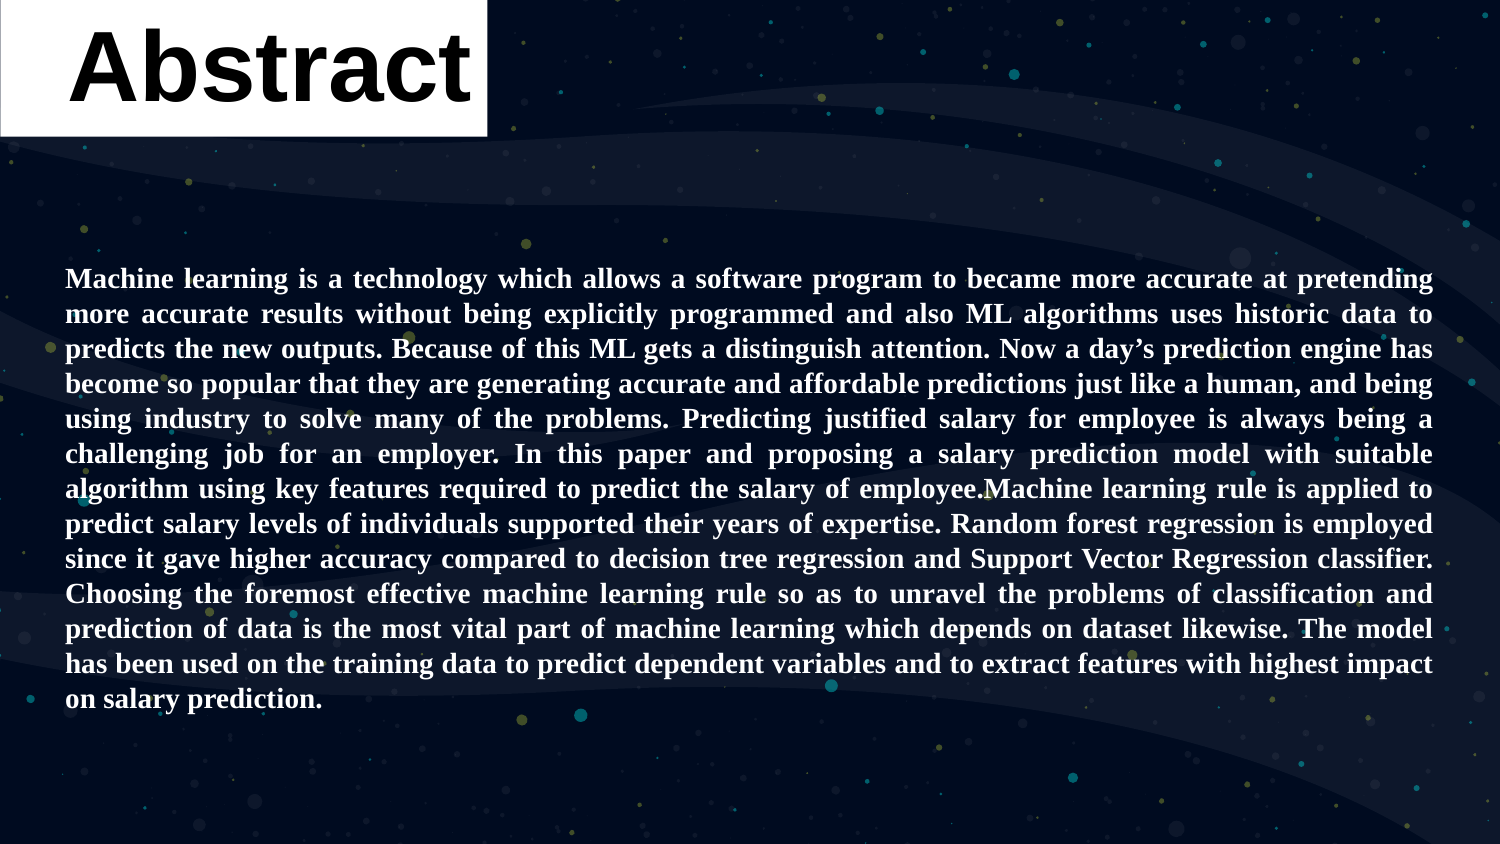

Abstract
# Machine learning is a technology which allows a software program to became more accurate at pretending more accurate results without being explicitly programmed and also ML algorithms uses historic data to predicts the new outputs. Because of this ML gets a distinguish attention. Now a day’s prediction engine has become so popular that they are generating accurate and affordable predictions just like a human, and being using industry to solve many of the problems. Predicting justified salary for employee is always being a challenging job for an employer. In this paper and proposing a salary prediction model with suitable algorithm using key features required to predict the salary of employee.Machine learning rule is applied to predict salary levels of individuals supported their years of expertise. Random forest regression is employed since it gave higher accuracy compared to decision tree regression and Support Vector Regression classifier. Choosing the foremost effective machine learning rule so as to unravel the problems of classification and prediction of data is the most vital part of machine learning which depends on dataset likewise. The model has been used on the training data to predict dependent variables and to extract features with highest impact on salary prediction.